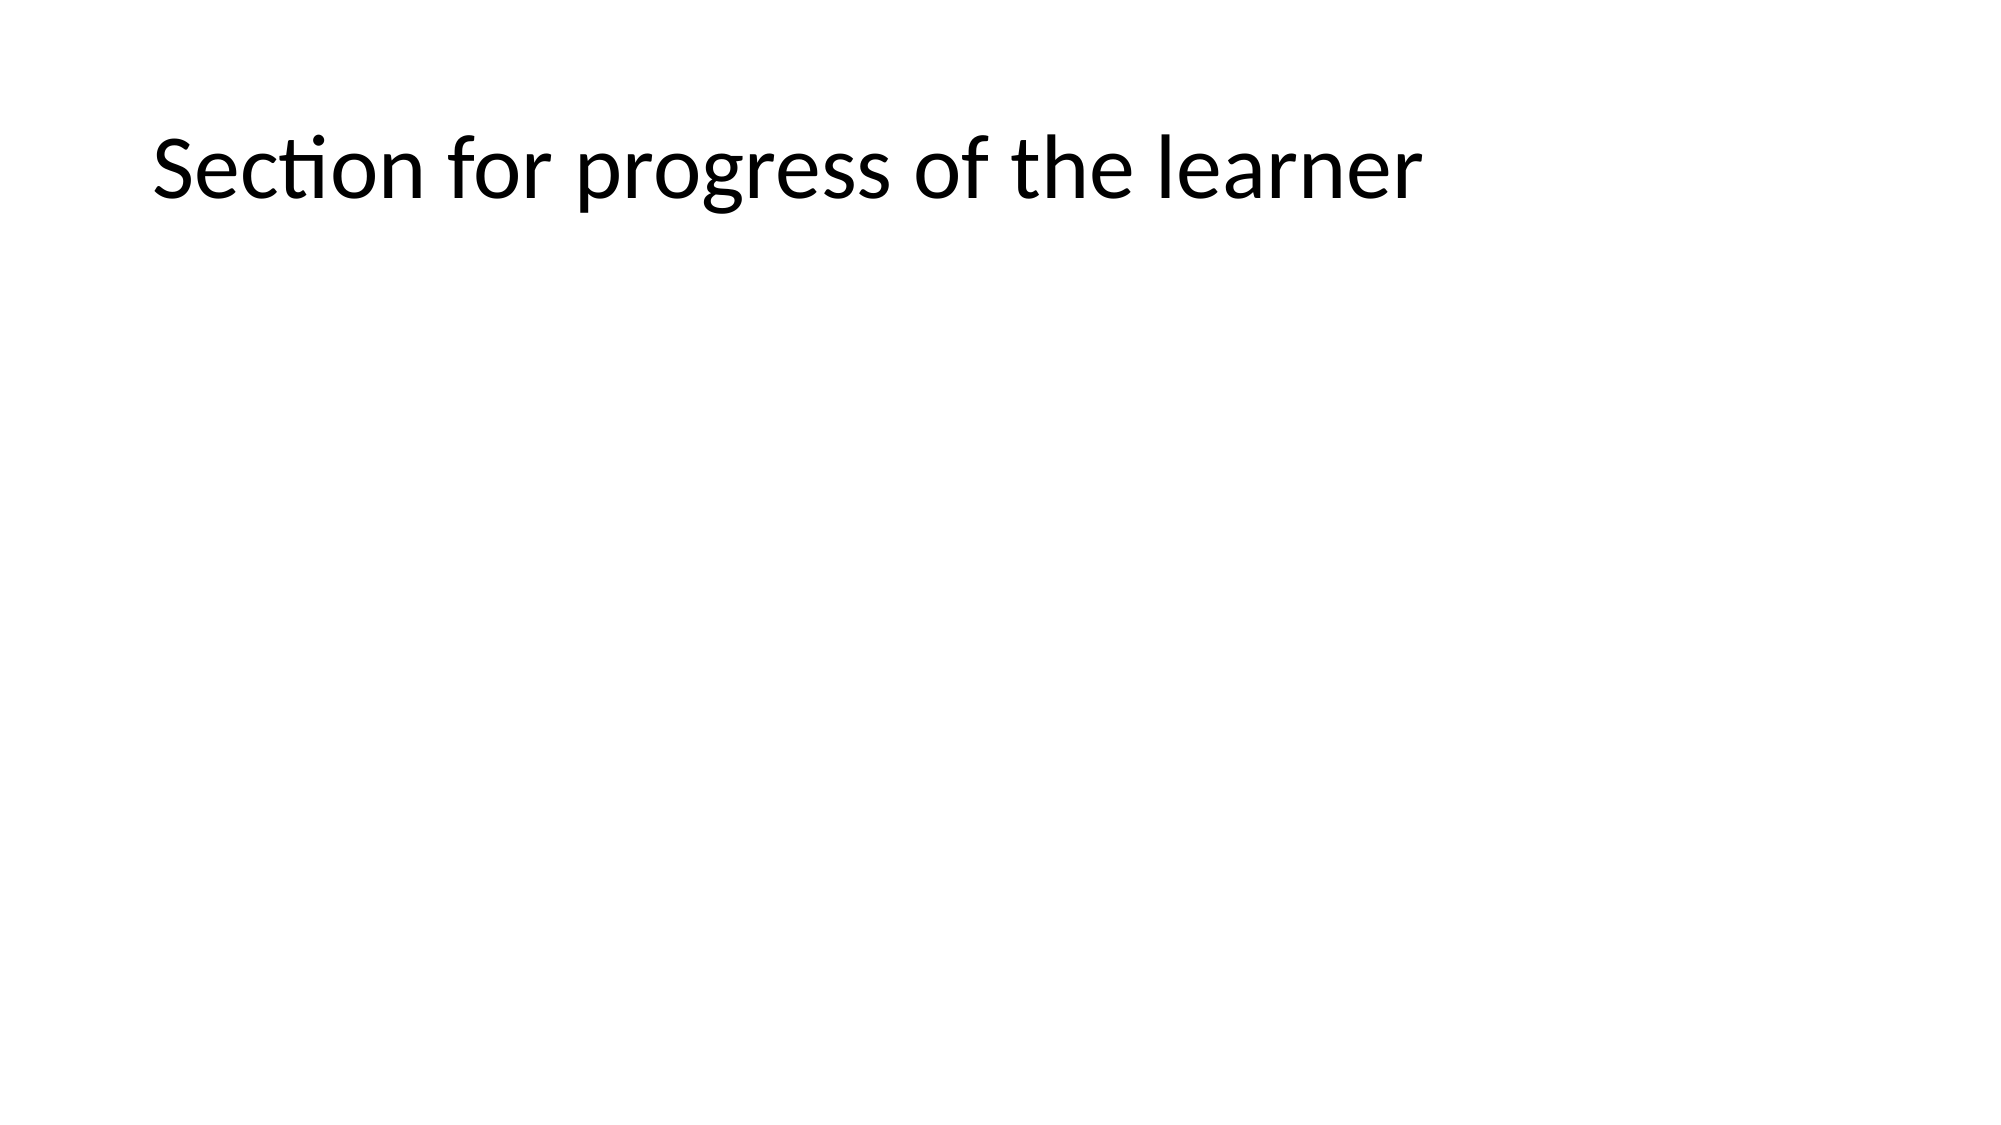

# Section for progress of the learner